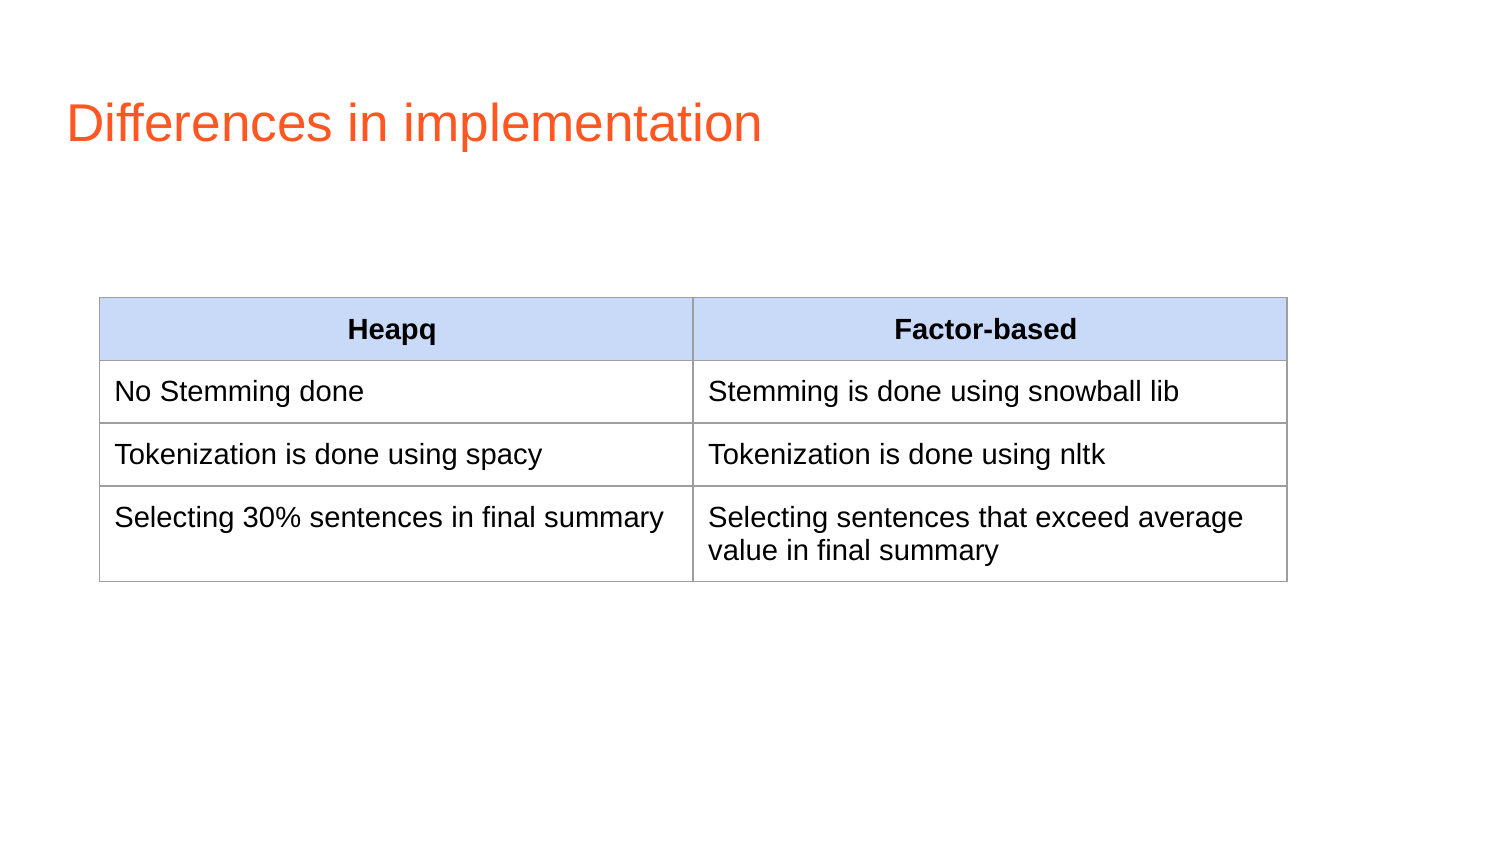

# Differences in implementation

| Heapq | Factor-based |
| --- | --- |
| No Stemming done | Stemming is done using snowball lib |
| Tokenization is done using spacy | Tokenization is done using nltk |
| Selecting 30% sentences in final summary | Selecting sentences that exceed average value in final summary |